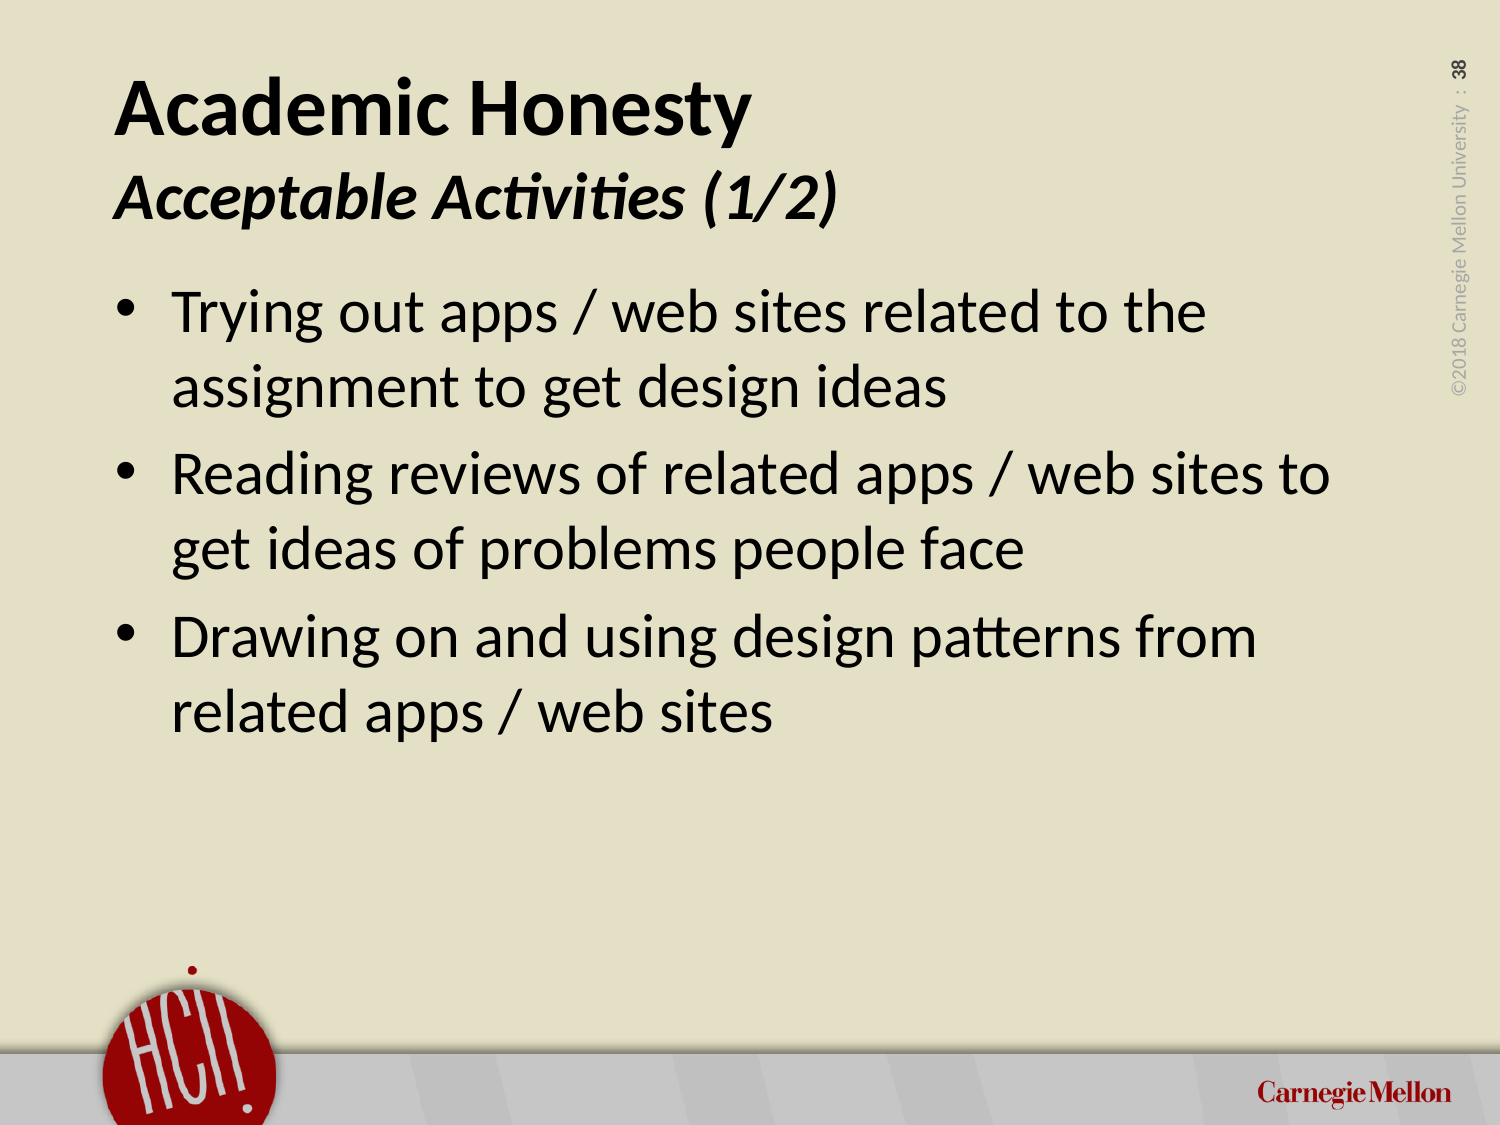

# Academic Honesty Acceptable Activities (1/2)
Trying out apps / web sites related to the assignment to get design ideas
Reading reviews of related apps / web sites to get ideas of problems people face
Drawing on and using design patterns from related apps / web sites